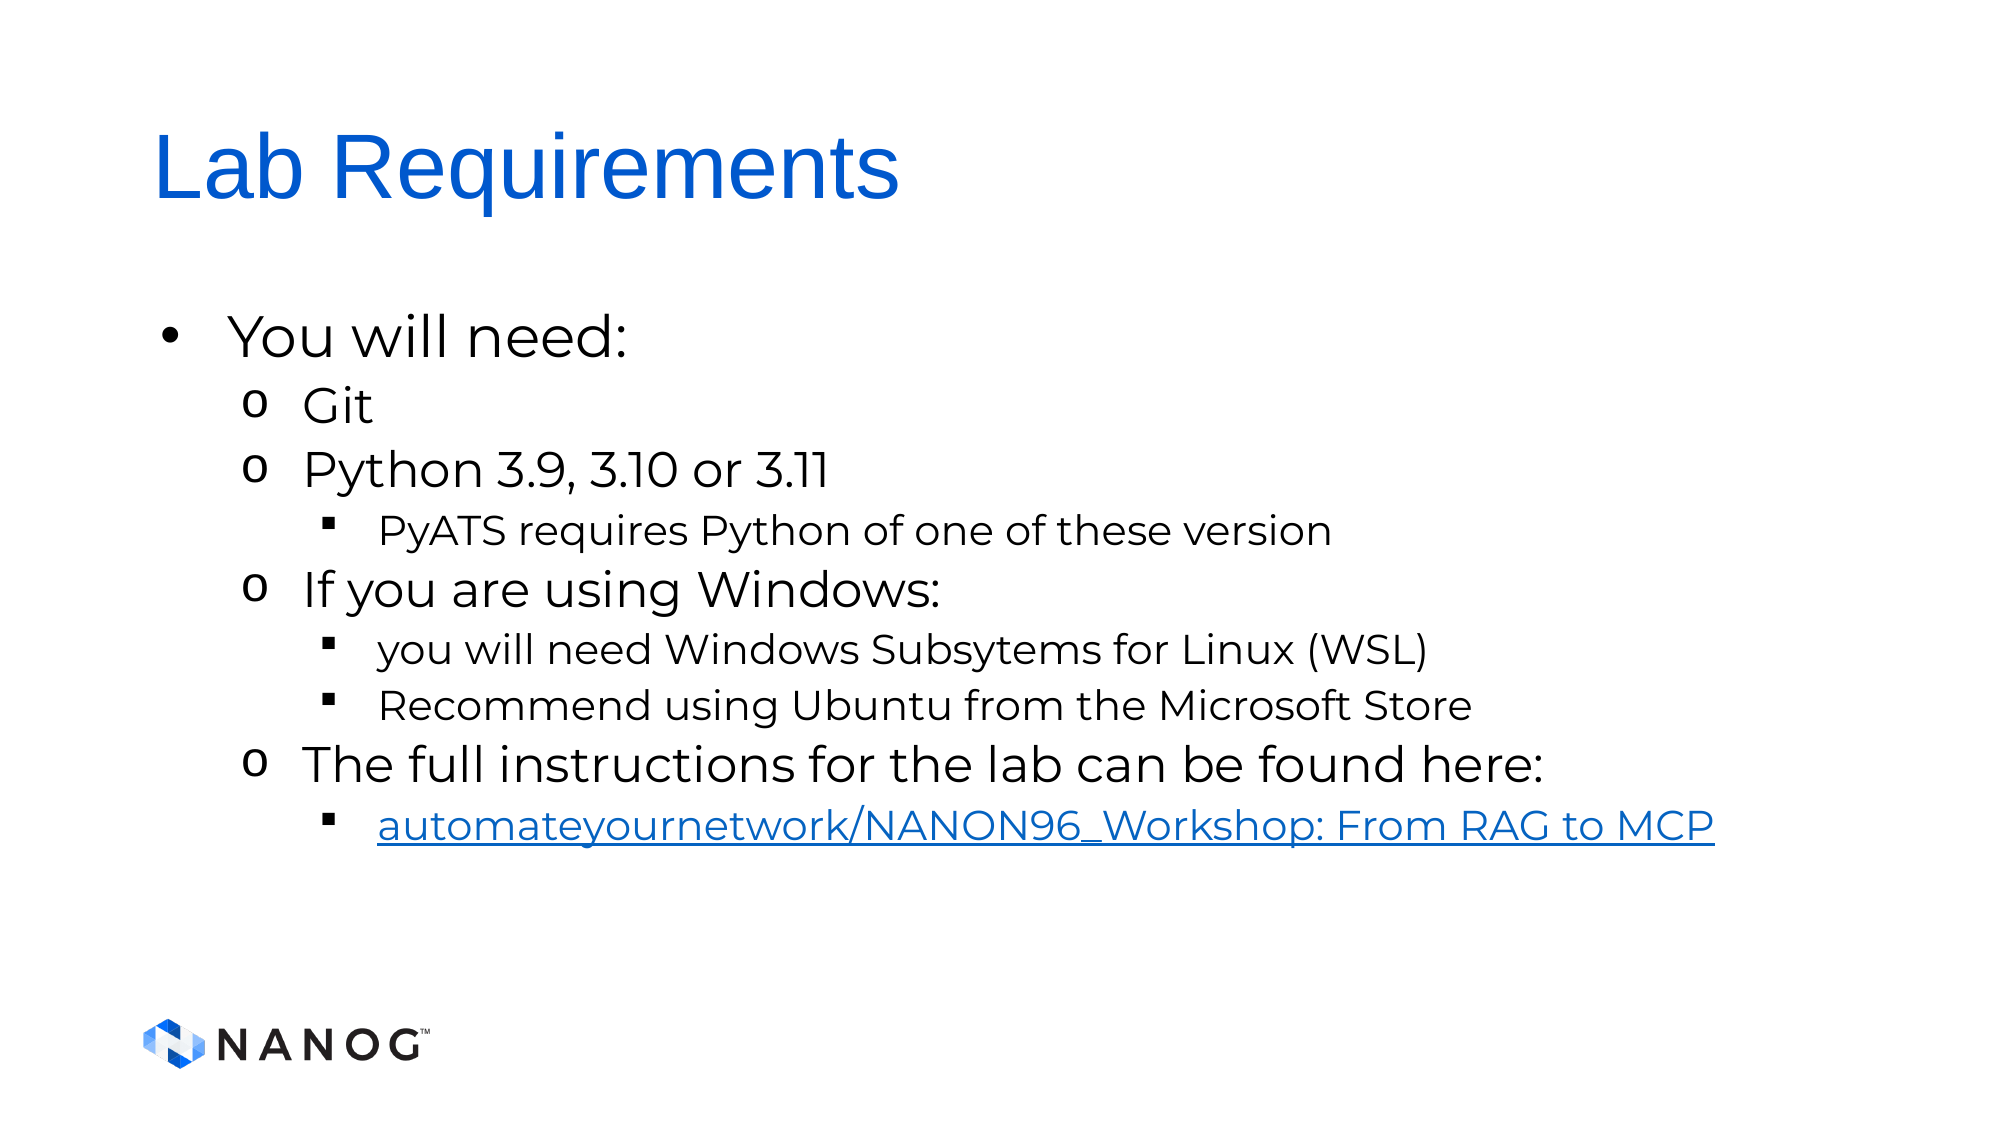

# Lab Requirements
You will need:
Git
Python 3.9, 3.10 or 3.11
PyATS requires Python of one of these version
If you are using Windows:
you will need Windows Subsytems for Linux (WSL)
Recommend using Ubuntu from the Microsoft Store
The full instructions for the lab can be found here:
automateyournetwork/NANON96_Workshop: From RAG to MCP